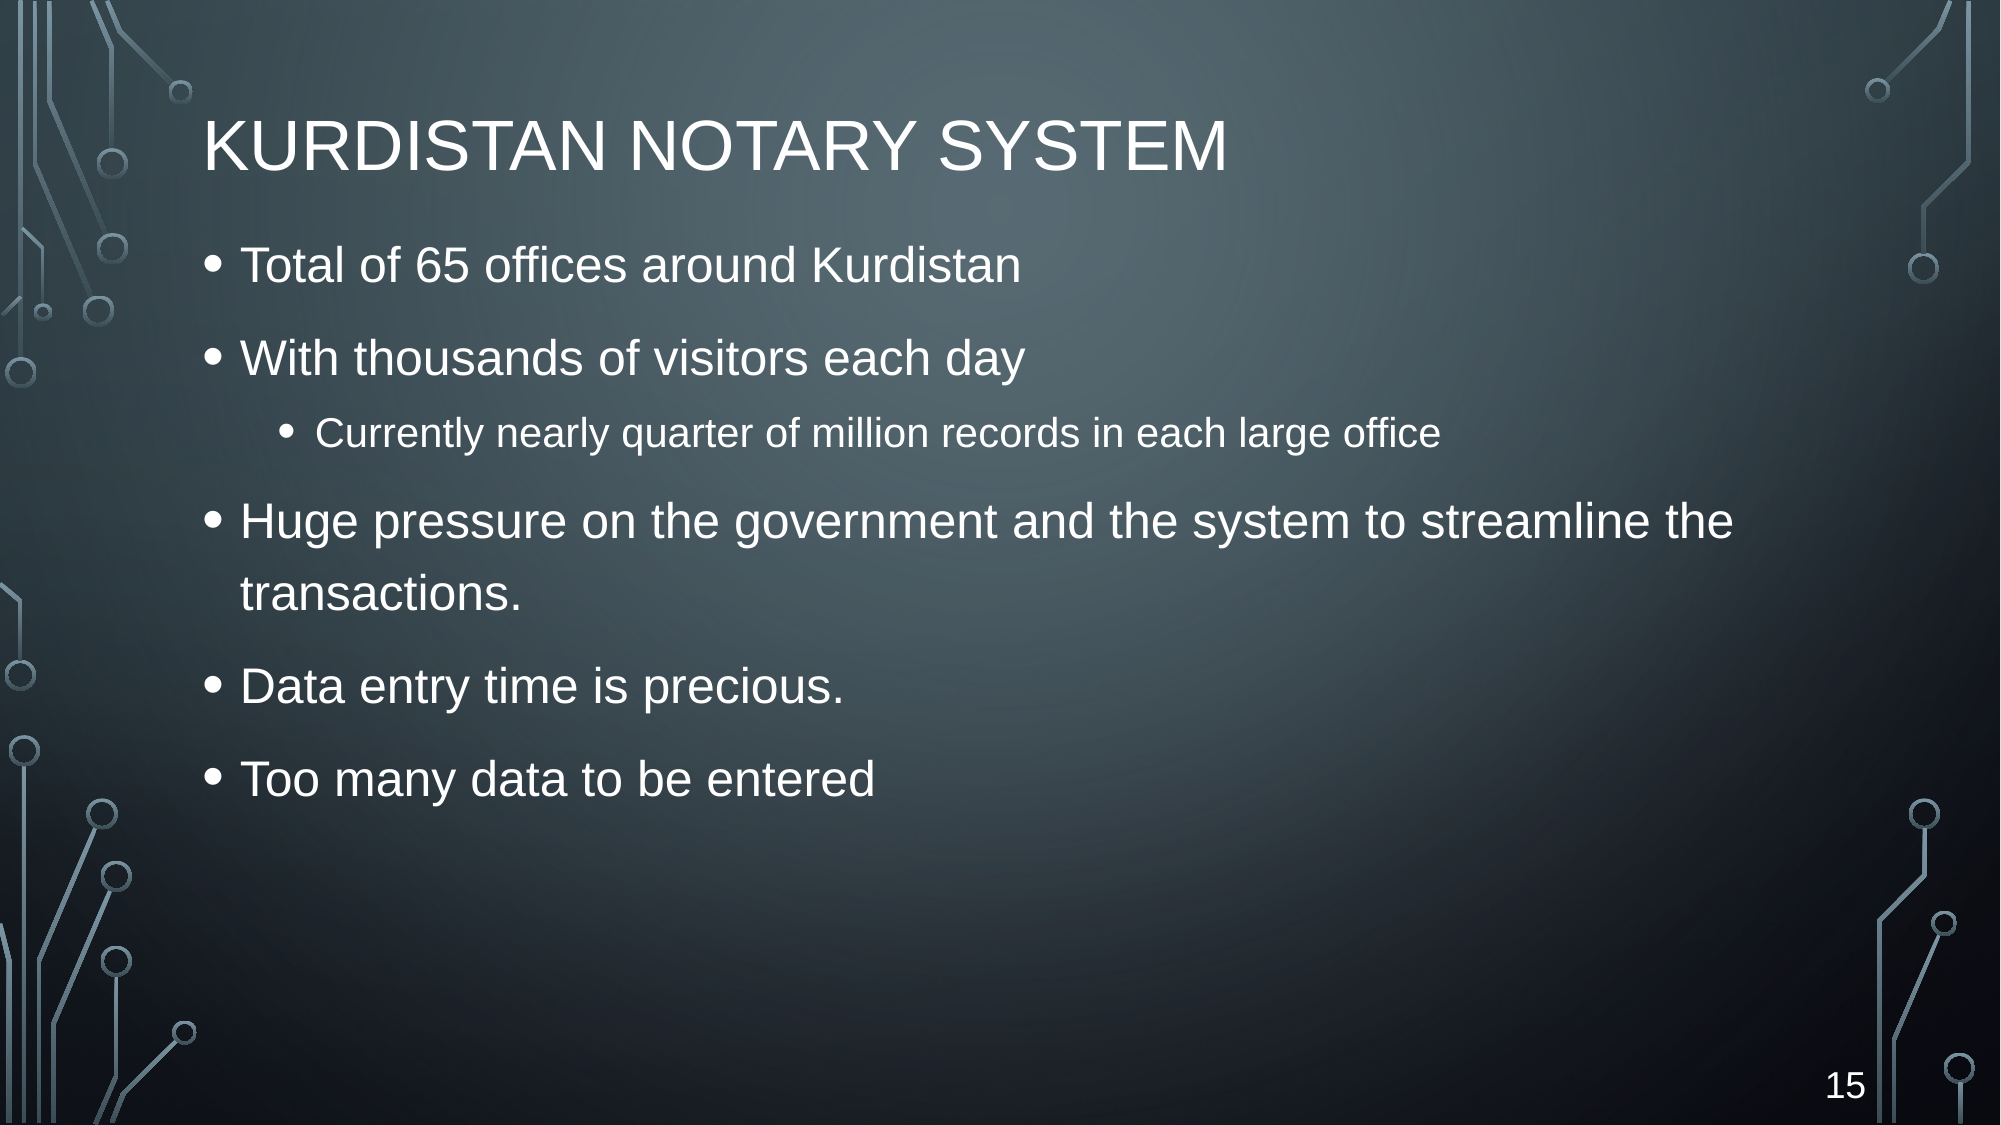

# Kurdistan Notary System
Total of 65 offices around Kurdistan
With thousands of visitors each day
Currently nearly quarter of million records in each large office
Huge pressure on the government and the system to streamline the transactions.
Data entry time is precious.
Too many data to be entered

15